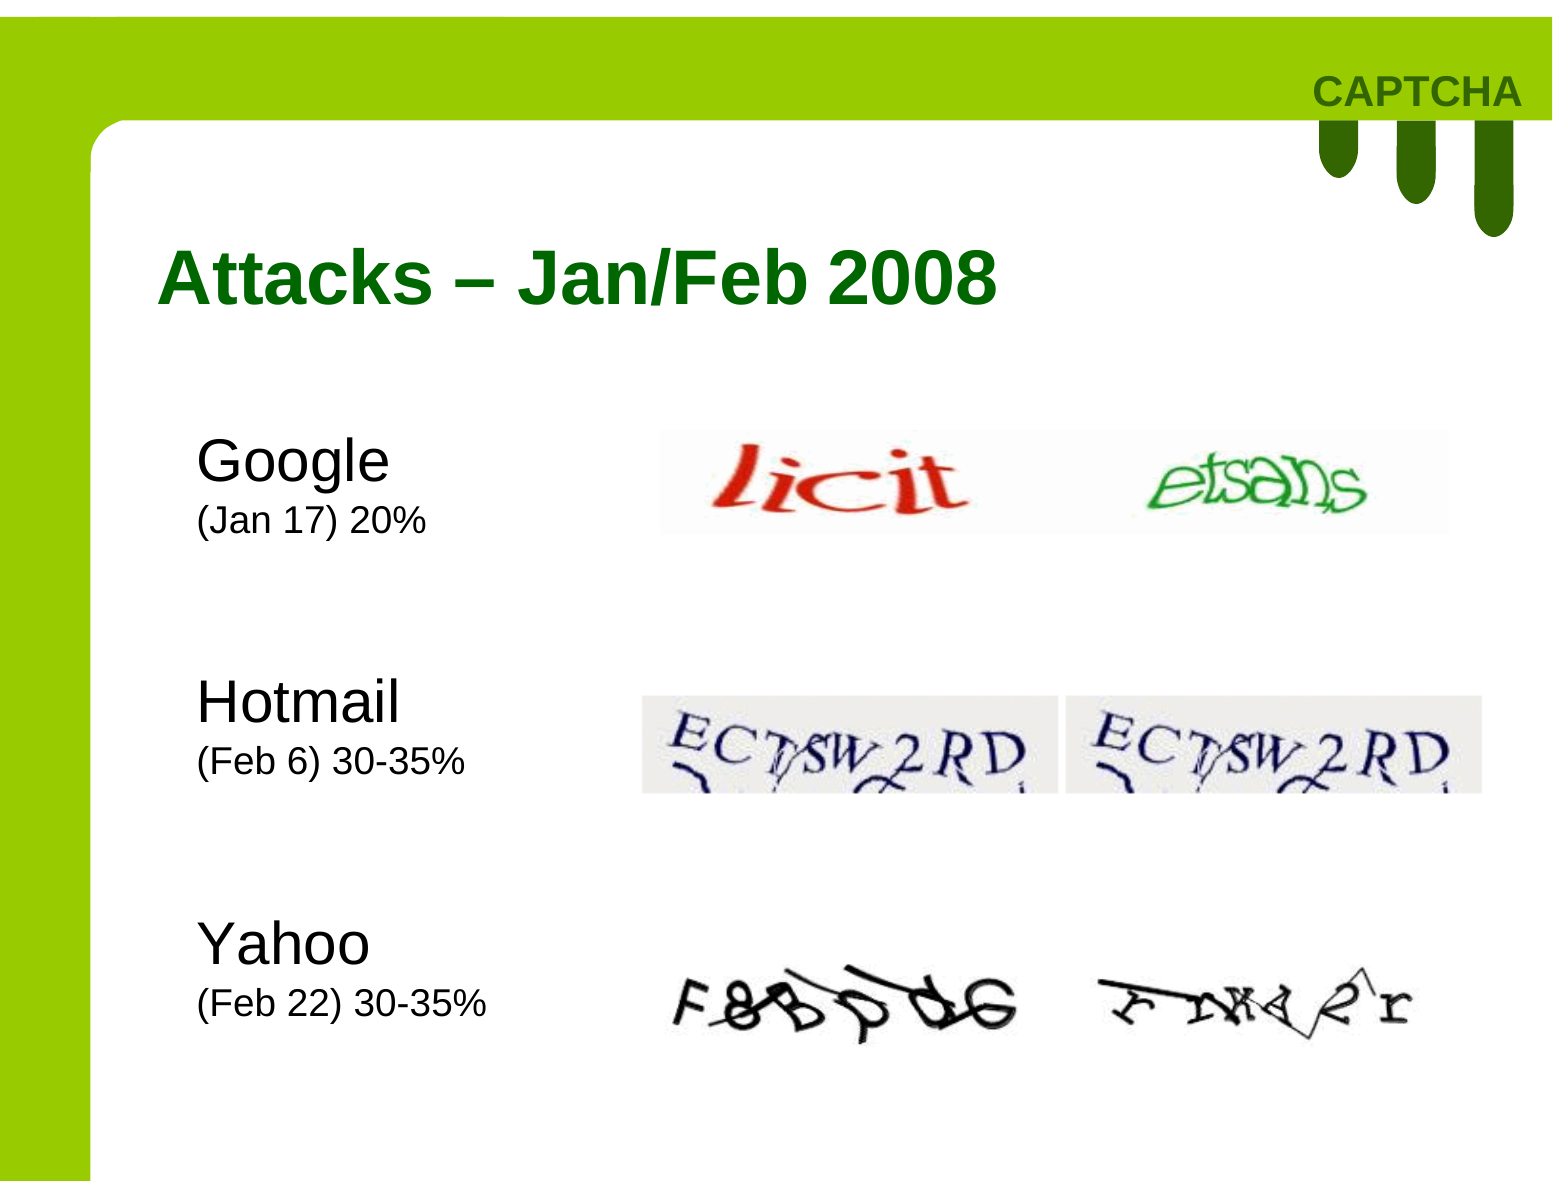

CAPTCHA

Attacks
–
Jan/Feb
2008
Google
(Jan 17) 20%

Hotmail
(Feb 6) 30-35%

Yahoo
(Feb 22) 30-35%

40